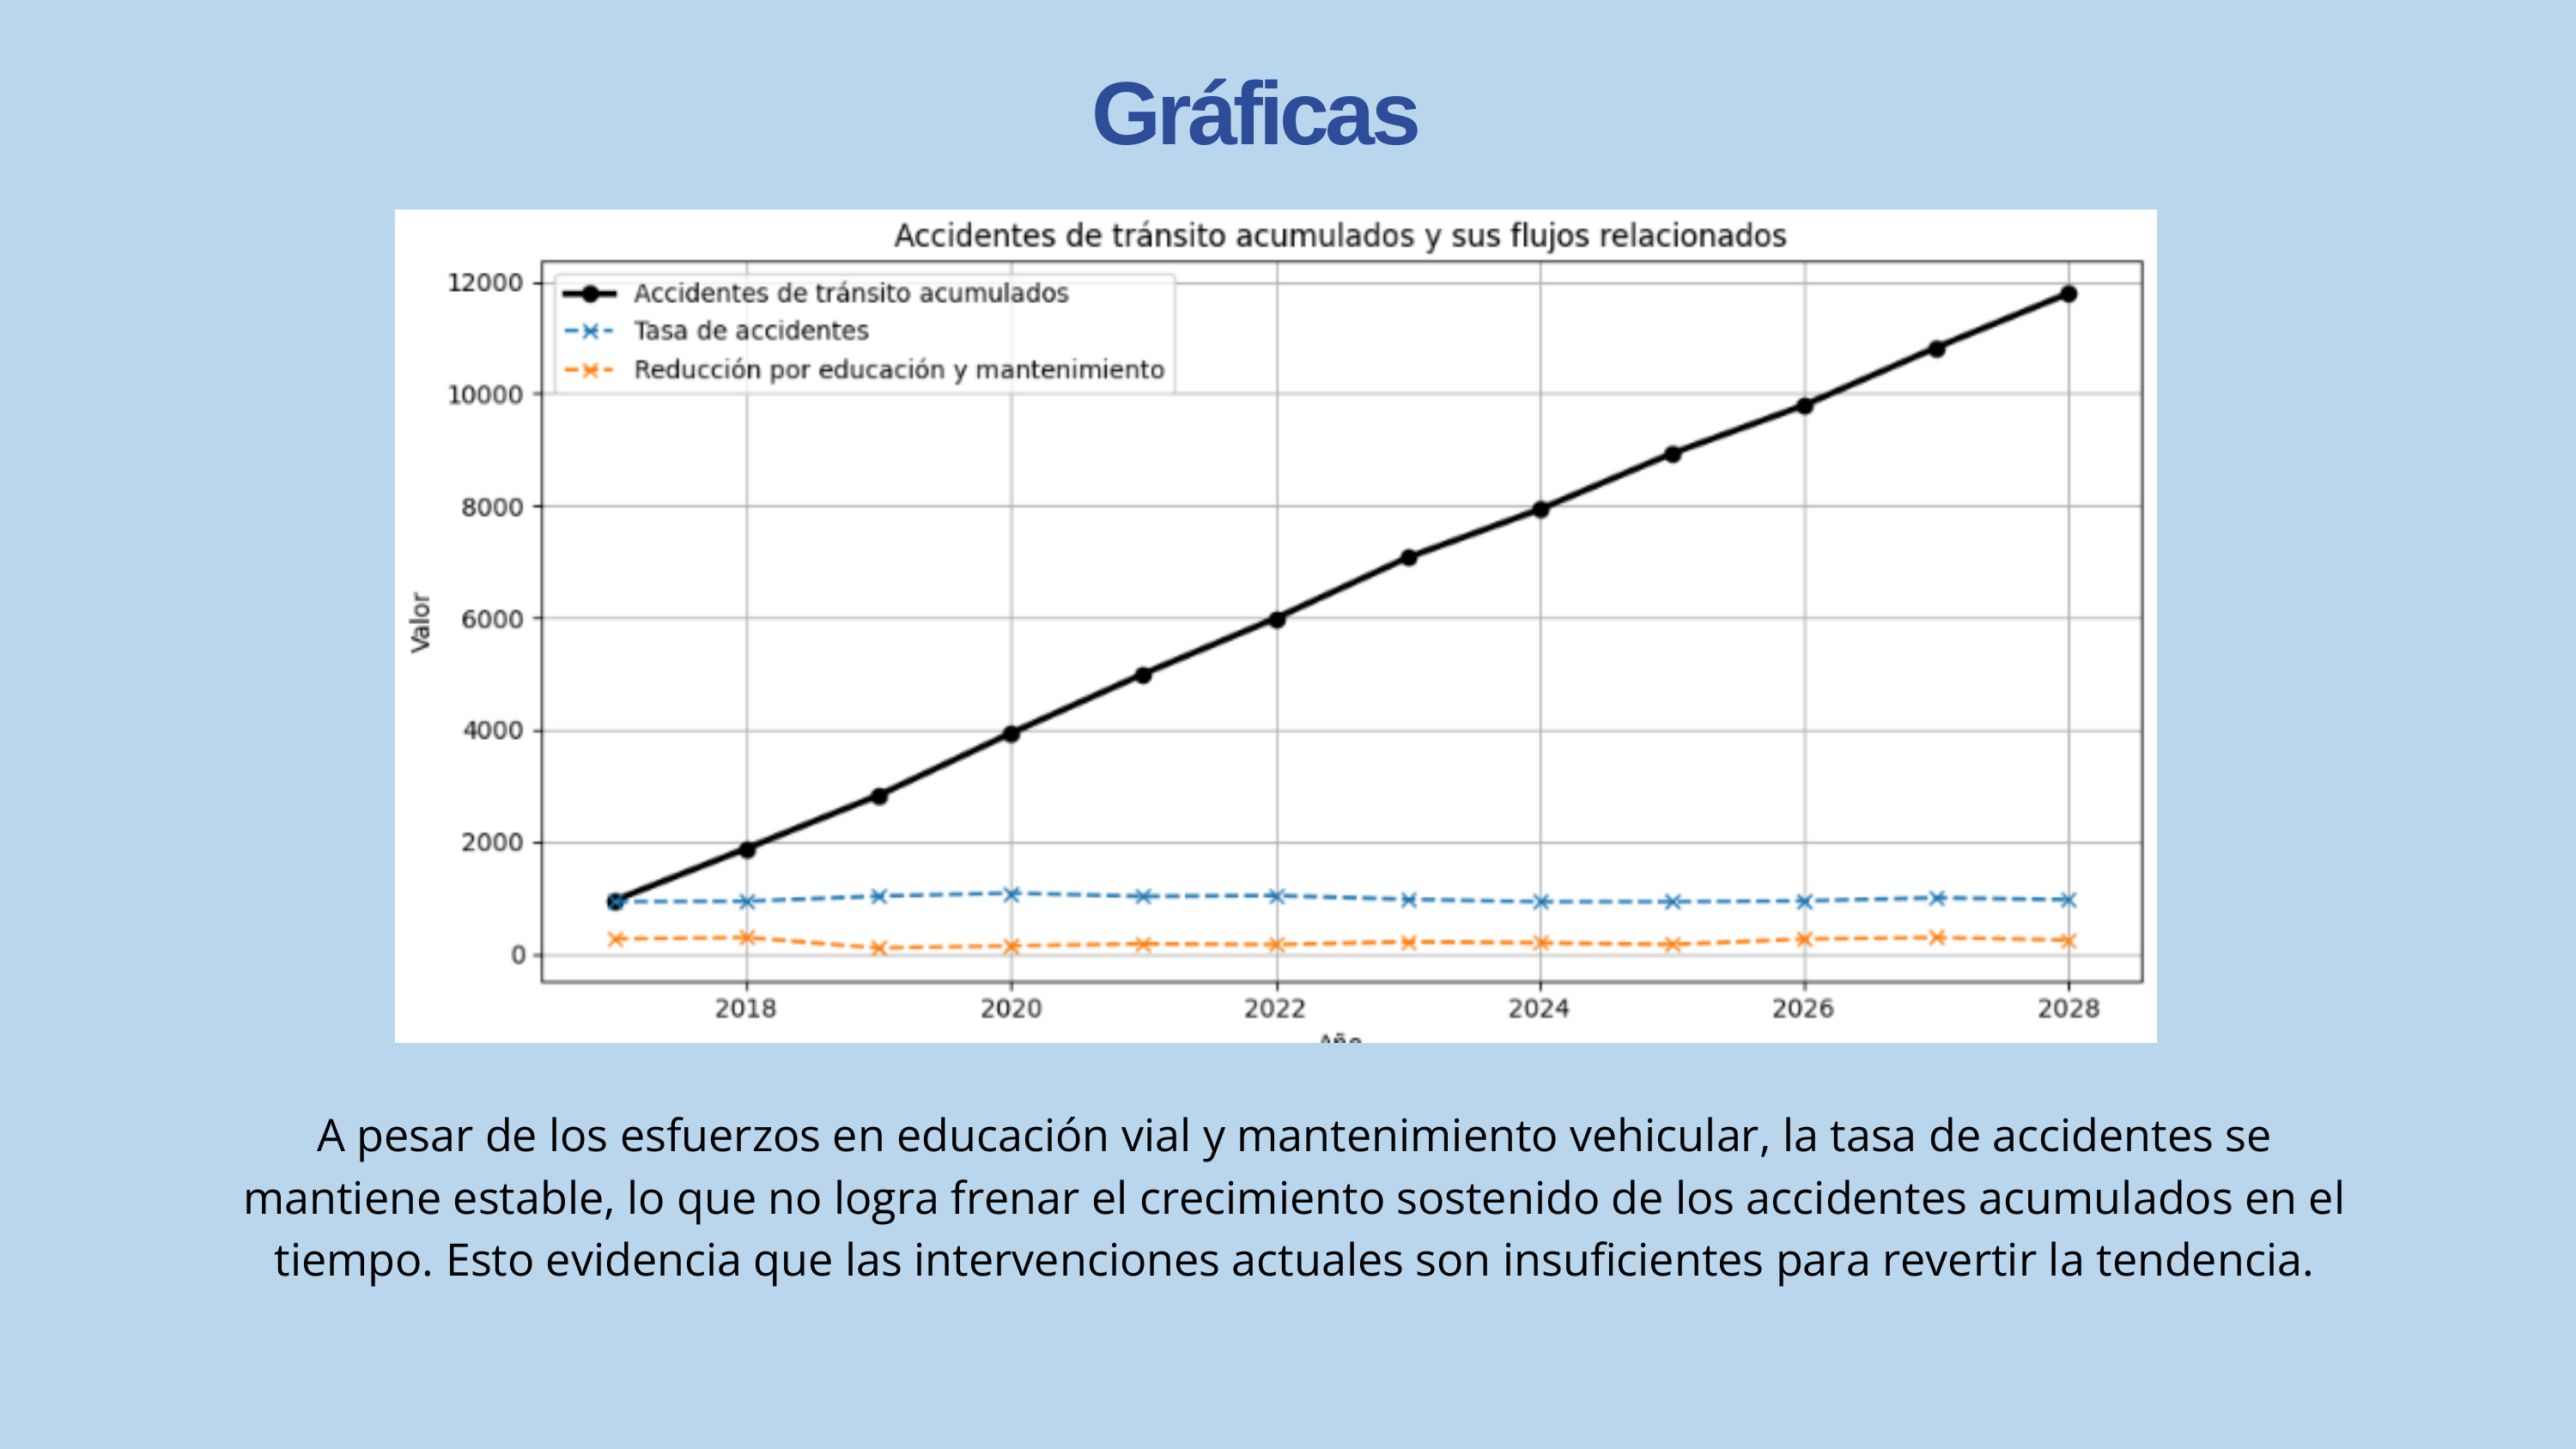

Gráficas

A pesar de los esfuerzos en educación vial y mantenimiento vehicular, la tasa de accidentes se mantiene estable, lo que no logra frenar el crecimiento sostenido de los accidentes acumulados en el tiempo. Esto evidencia que las intervenciones actuales son insuficientes para revertir la tendencia.